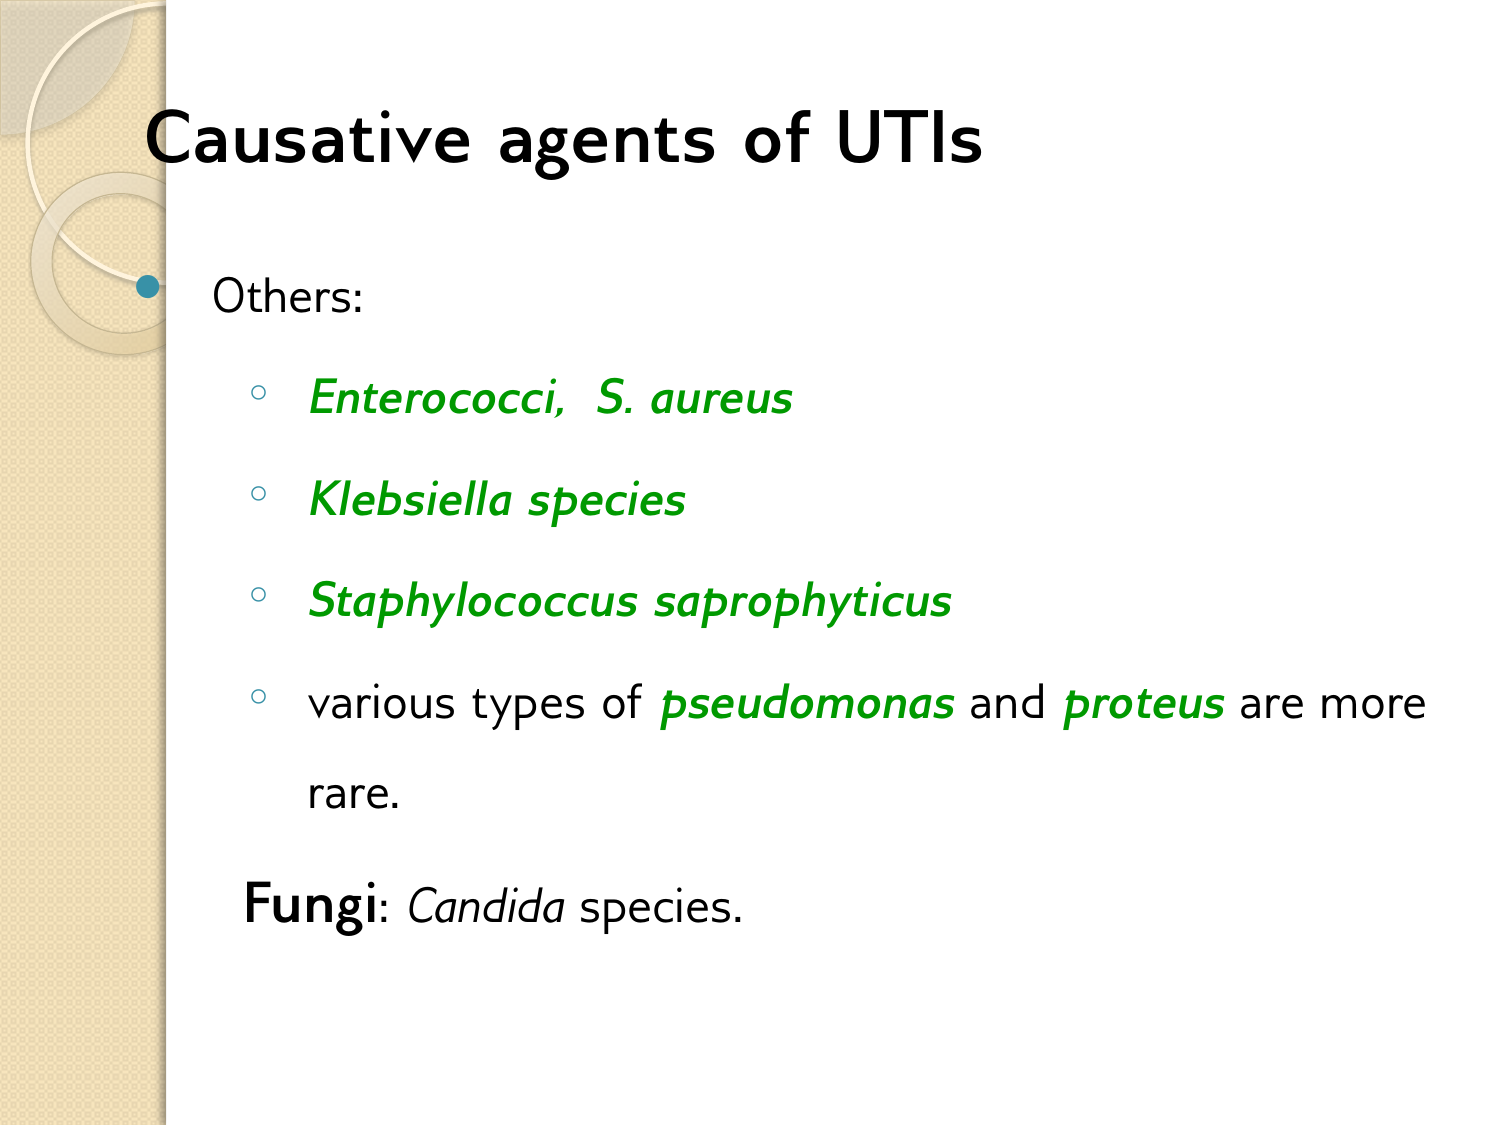

Causative agents of UTIs
Others:
Enterococci,  S. aureus
Klebsiella species
Staphylococcus saprophyticus
various types of pseudomonas and proteus are more rare.
Fungi: Candida species.